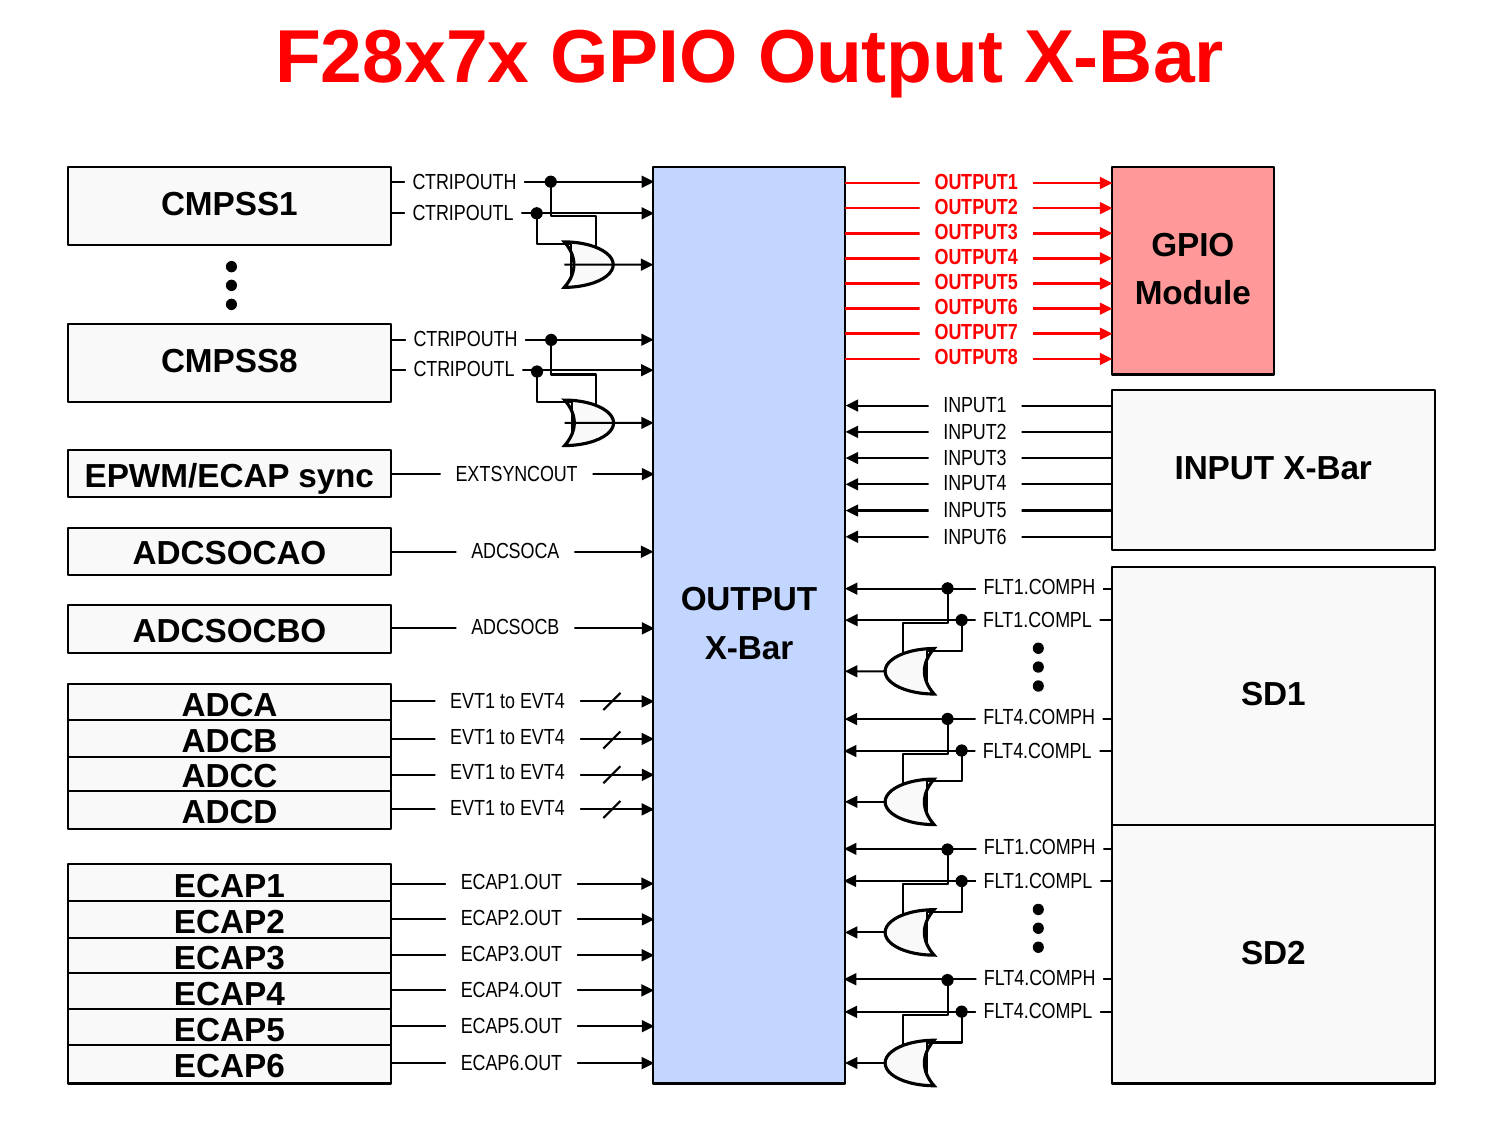

# F28x7x GPIO Output X-Bar
OUTPUT1
CTRIPOUTH

CMPSS1
OUTPUT
X-Bar
GPIO
Module

OUTPUT2
CTRIPOUTL
OUTPUT3
OUTPUT4

OUTPUT5
OUTPUT6
OUTPUT7
CTRIPOUTH

CMPSS8
OUTPUT8

CTRIPOUTL
INPUT1

INPUT X-Bar
INPUT2
INPUT3

EPWM/ECAP sync
EXTSYNCOUT
INPUT4
INPUT5
INPUT6

ADCSOCAO
ADCSOCA

SD1

SD2
FLT1.COMPH

FLT1.COMPL

ADCSOCBO
ADCSOCB

ADCA

ADCB
ADCC
ADCD
EVT1 to EVT4
FLT4.COMPH

EVT1 to EVT4
FLT4.COMPL
EVT1 to EVT4
EVT1 to EVT4
FLT1.COMPH

FLT1.COMPL

ECAP1
ECAP2
ECAP3
ECAP4
ECAP5
ECAP6
ECAP1.OUT
ECAP2.OUT

ECAP3.OUT
FLT4.COMPH
ECAP4.OUT

FLT4.COMPL
ECAP5.OUT
ECAP6.OUT